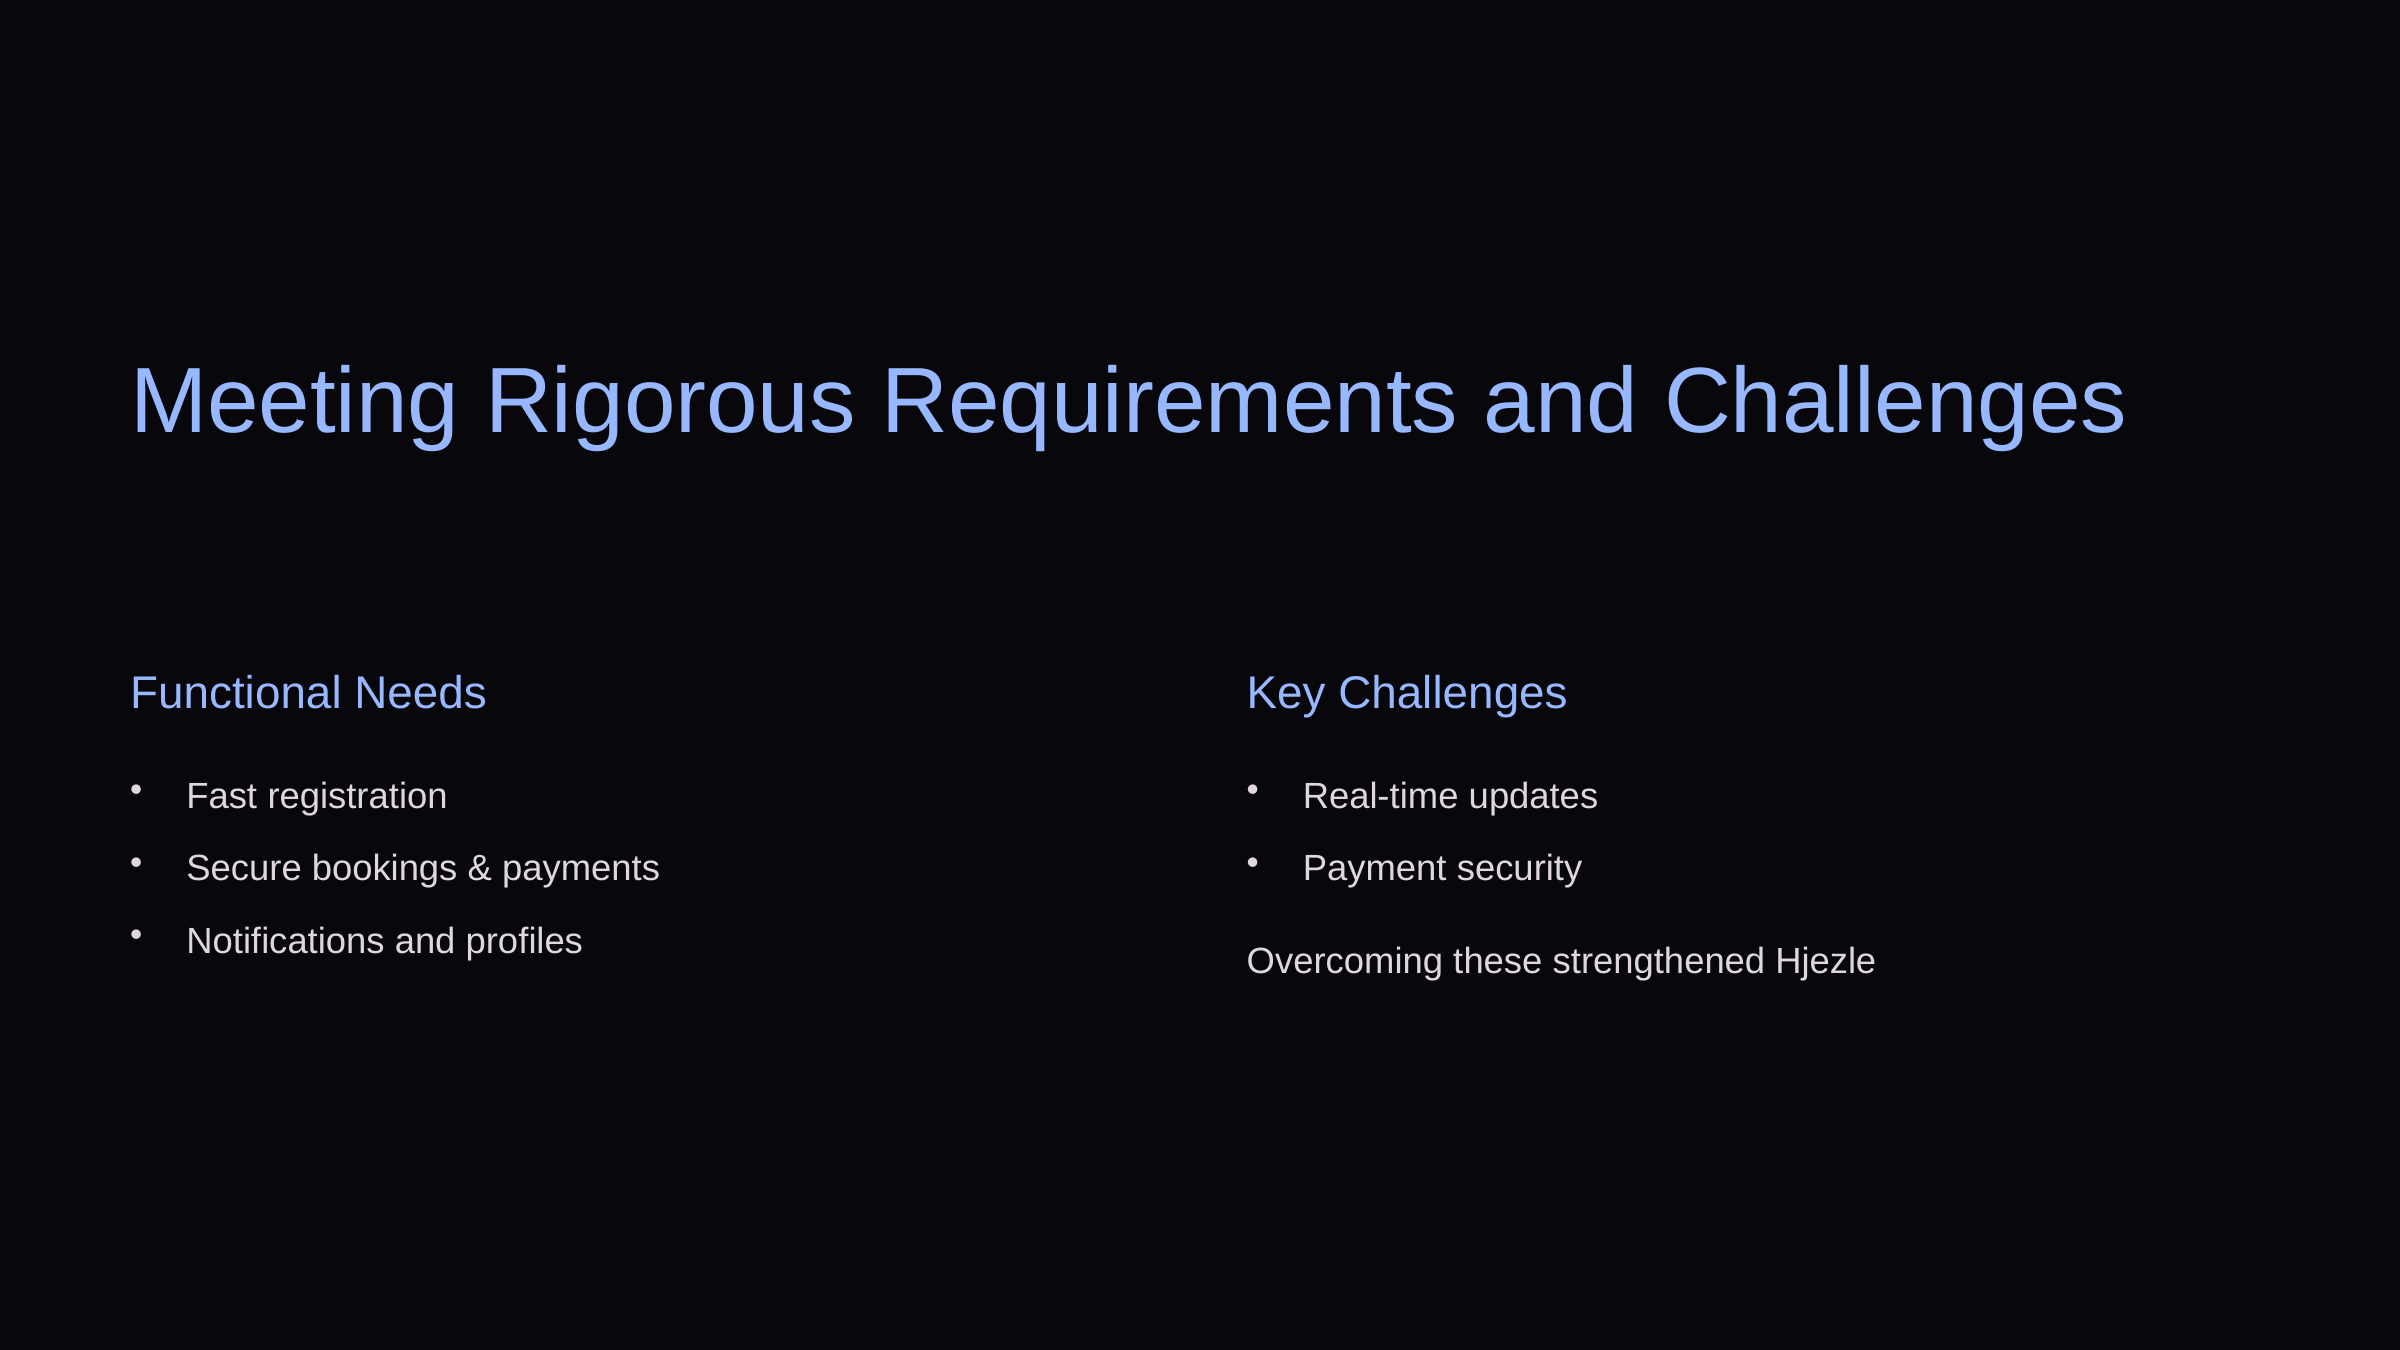

Meeting Rigorous Requirements and Challenges
Functional Needs
Key Challenges
Fast registration
Real-time updates
Secure bookings & payments
Payment security
Notifications and profiles
Overcoming these strengthened Hjezle